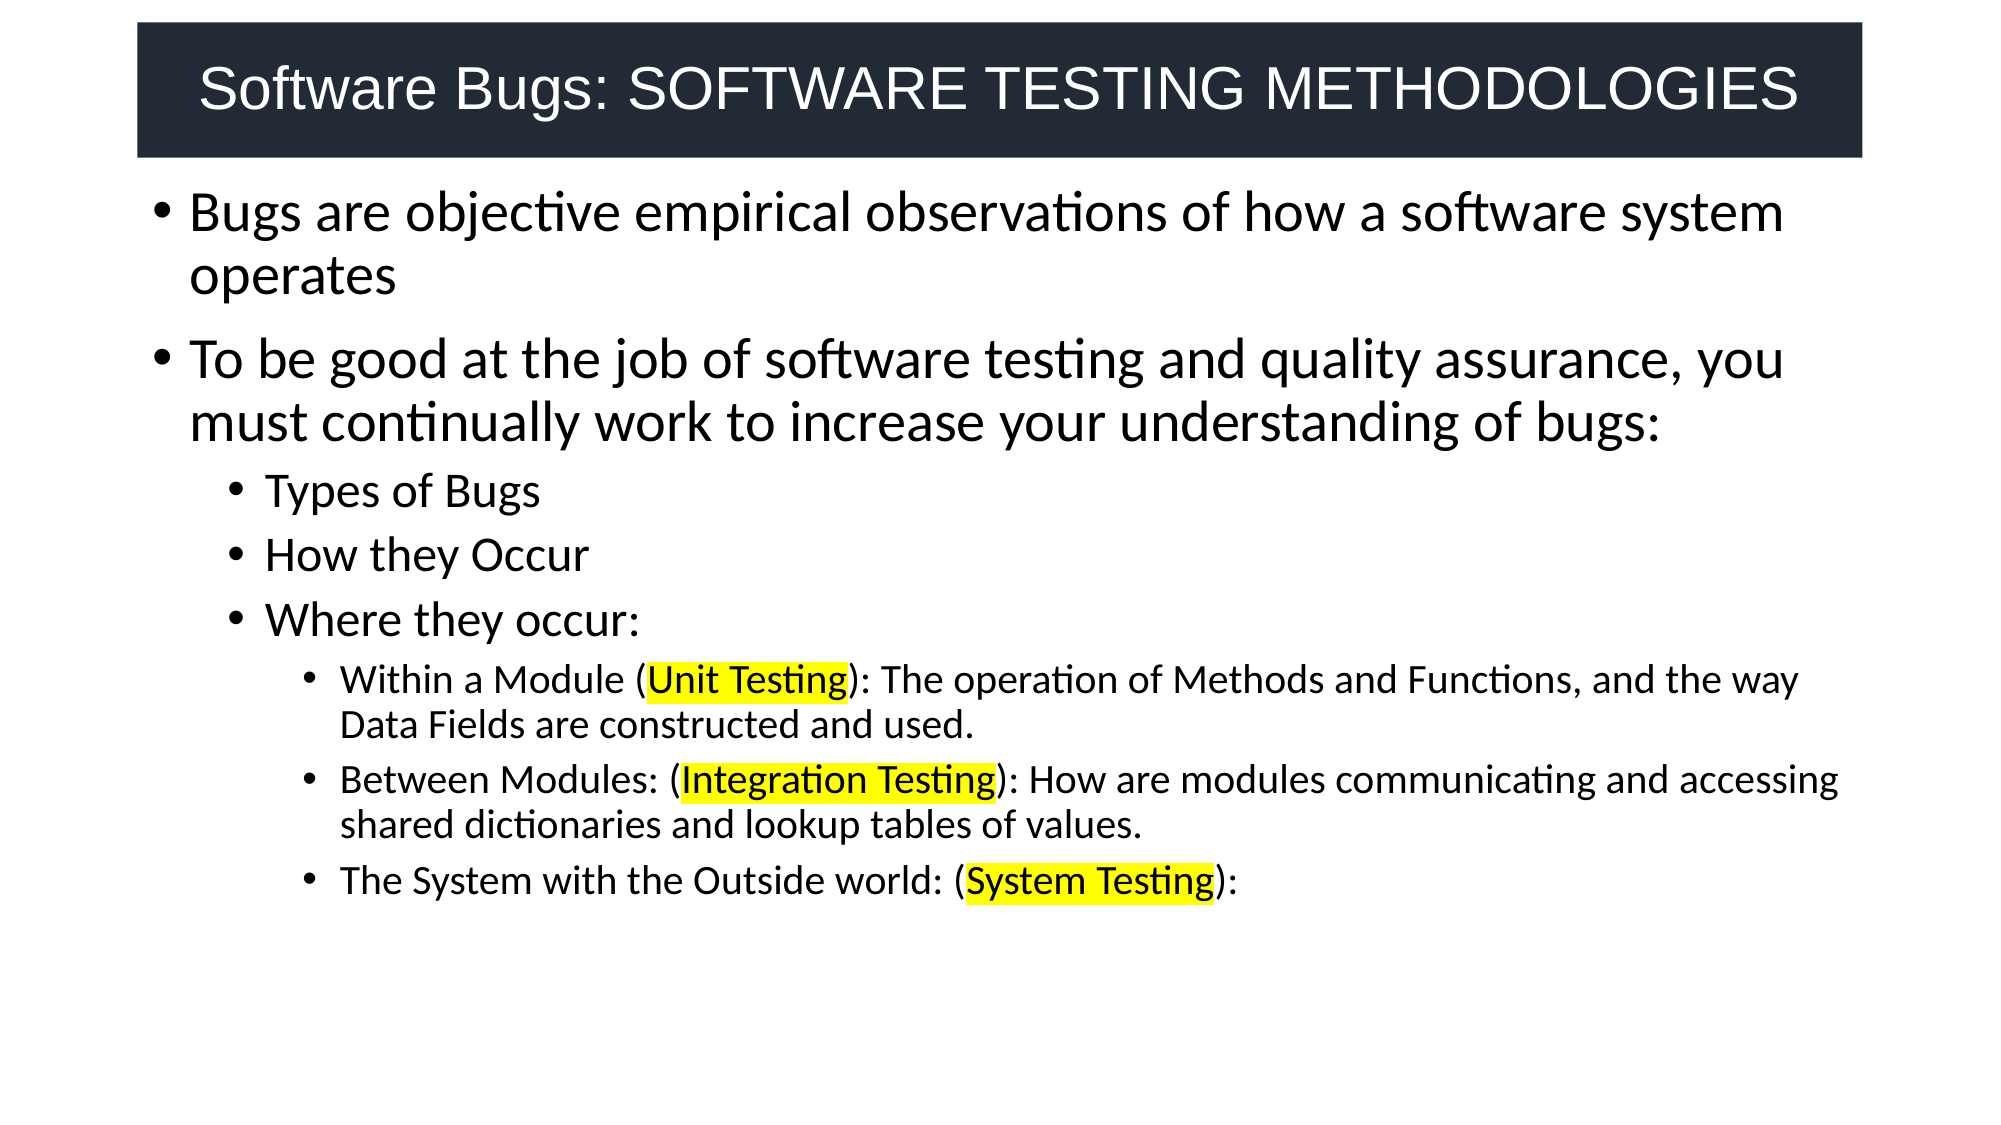

# Software Bugs: SOFTWARE TESTING METHODOLOGIES
Bugs are objective empirical observations of how a software system operates
To be good at the job of software testing and quality assurance, you must continually work to increase your understanding of bugs:
Types of Bugs
How they Occur
Where they occur:
Within a Module (Unit Testing): The operation of Methods and Functions, and the way Data Fields are constructed and used.
Between Modules: (Integration Testing): How are modules communicating and accessing shared dictionaries and lookup tables of values.
The System with the Outside world: (System Testing):